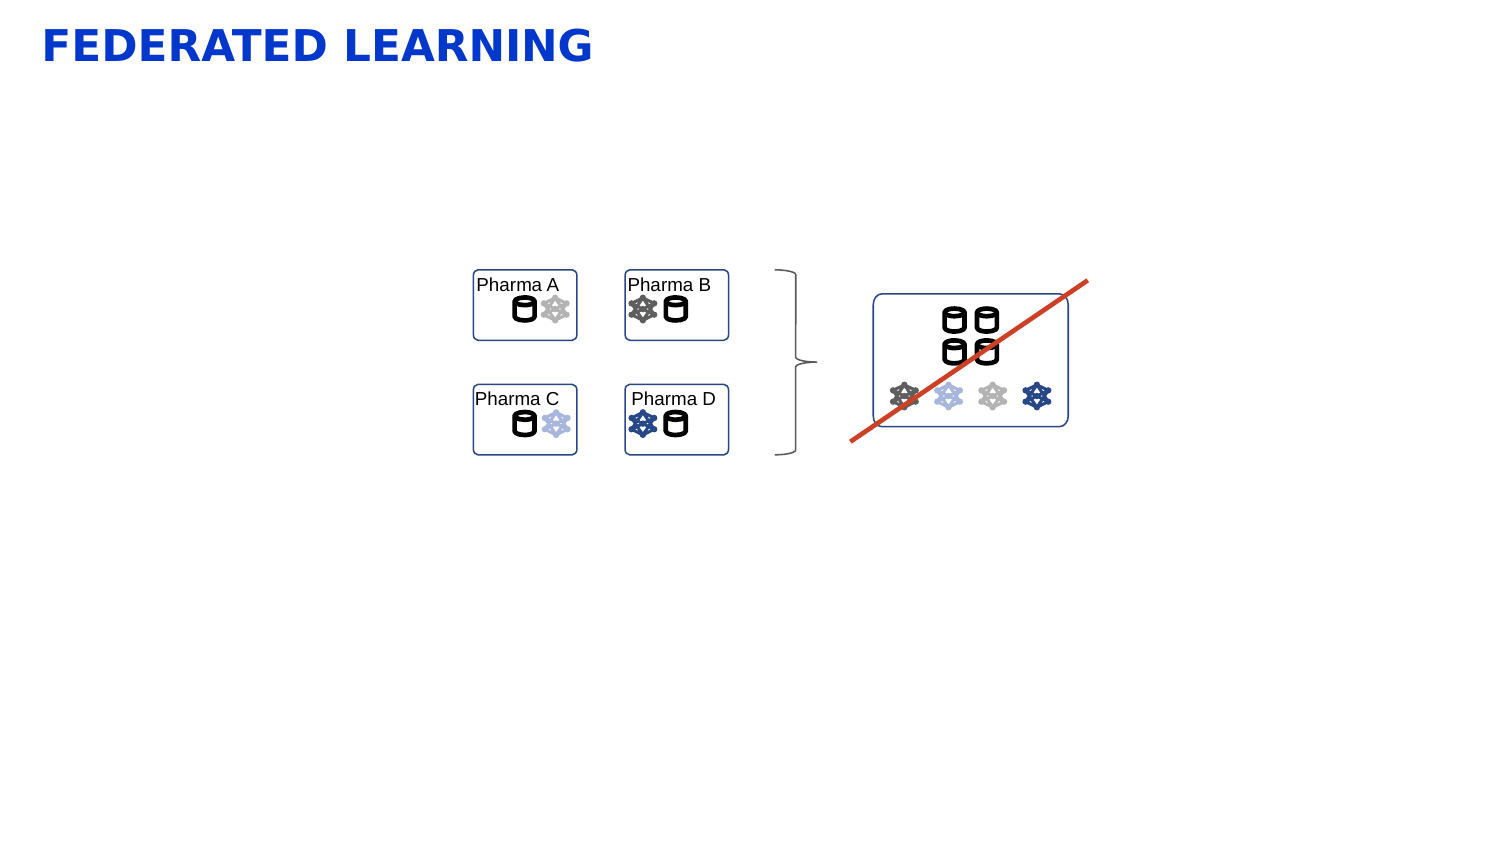

# FEDERATED LEARNING

Pharma A
Pharma B

Pharma C
Pharma D